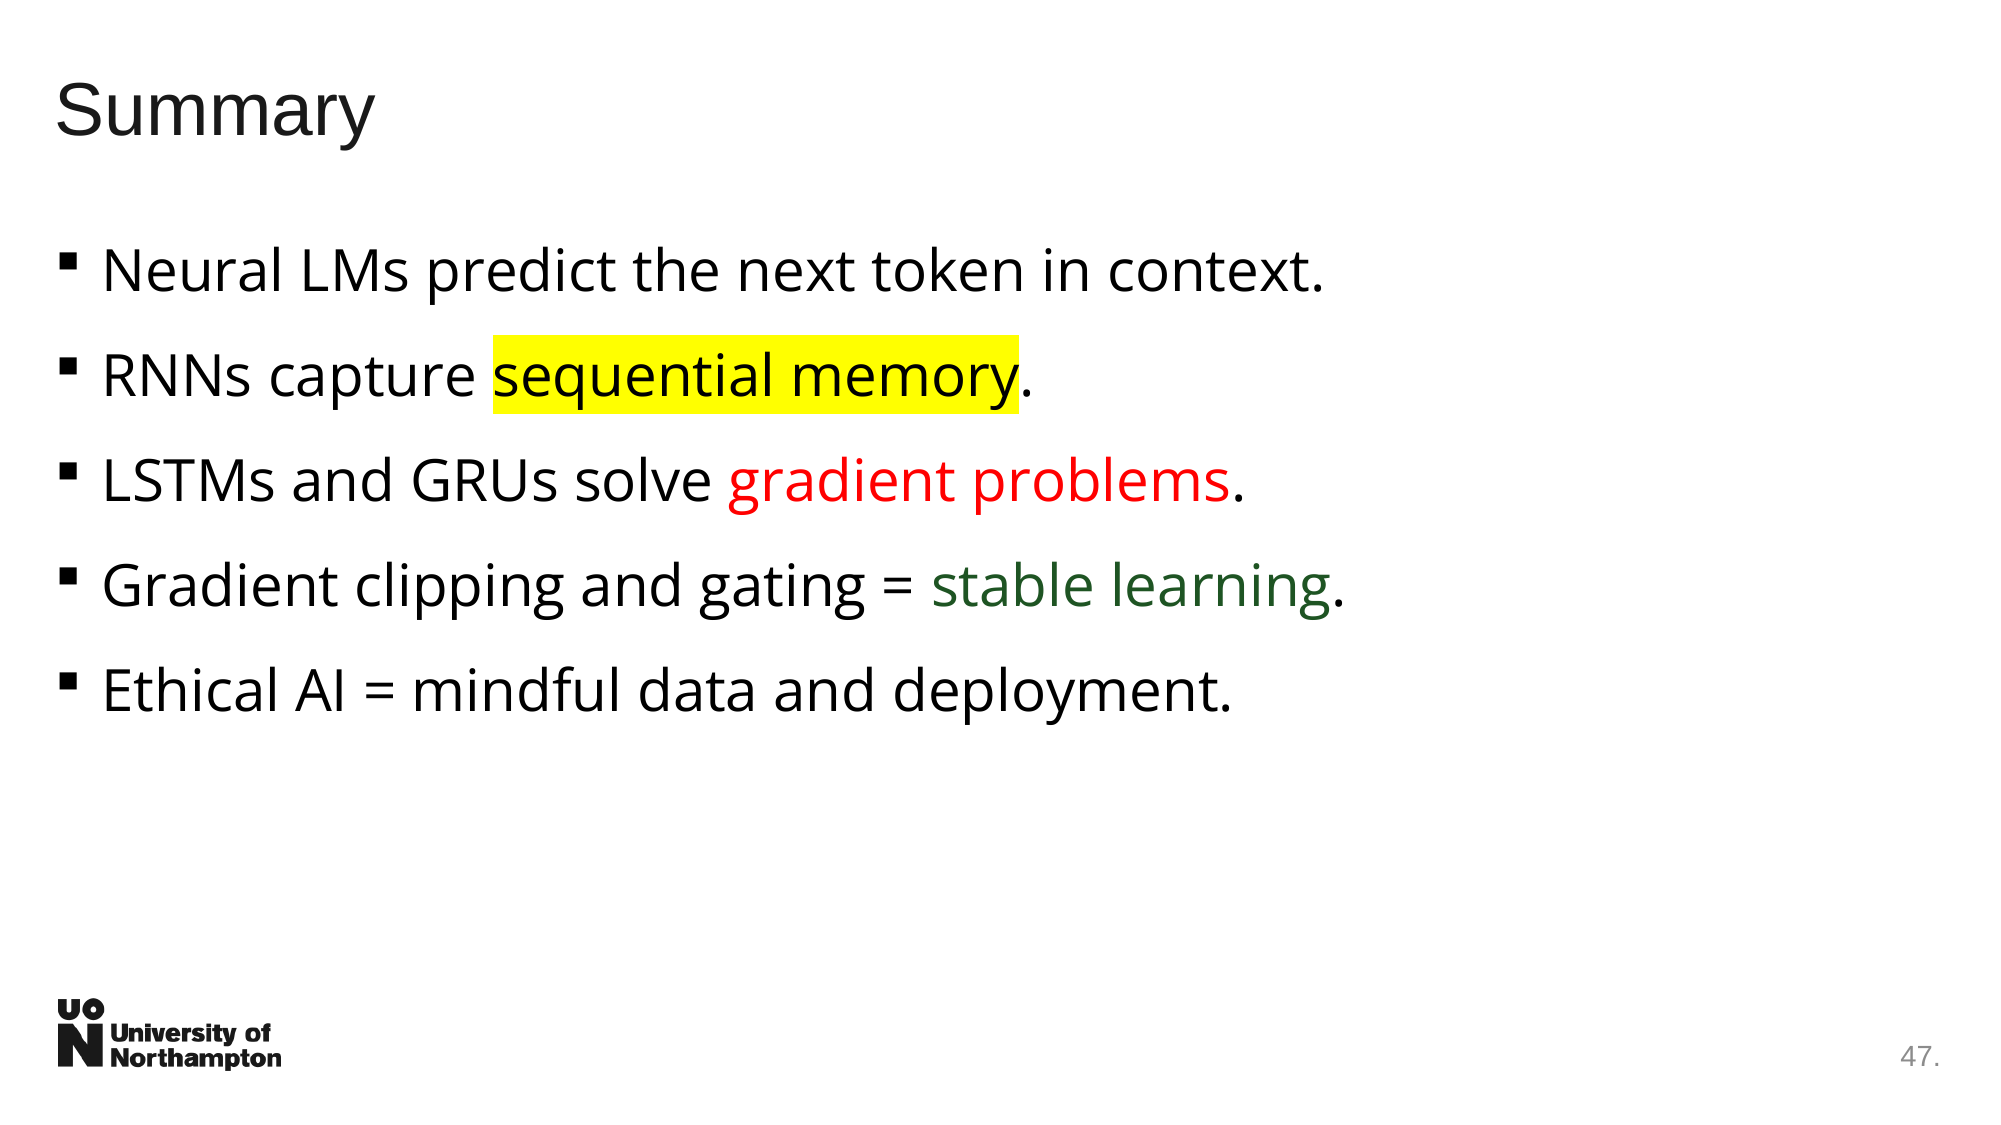

# Summary
Neural LMs predict the next token in context.
RNNs capture sequential memory.
LSTMs and GRUs solve gradient problems.
Gradient clipping and gating = stable learning.
Ethical AI = mindful data and deployment.
47.